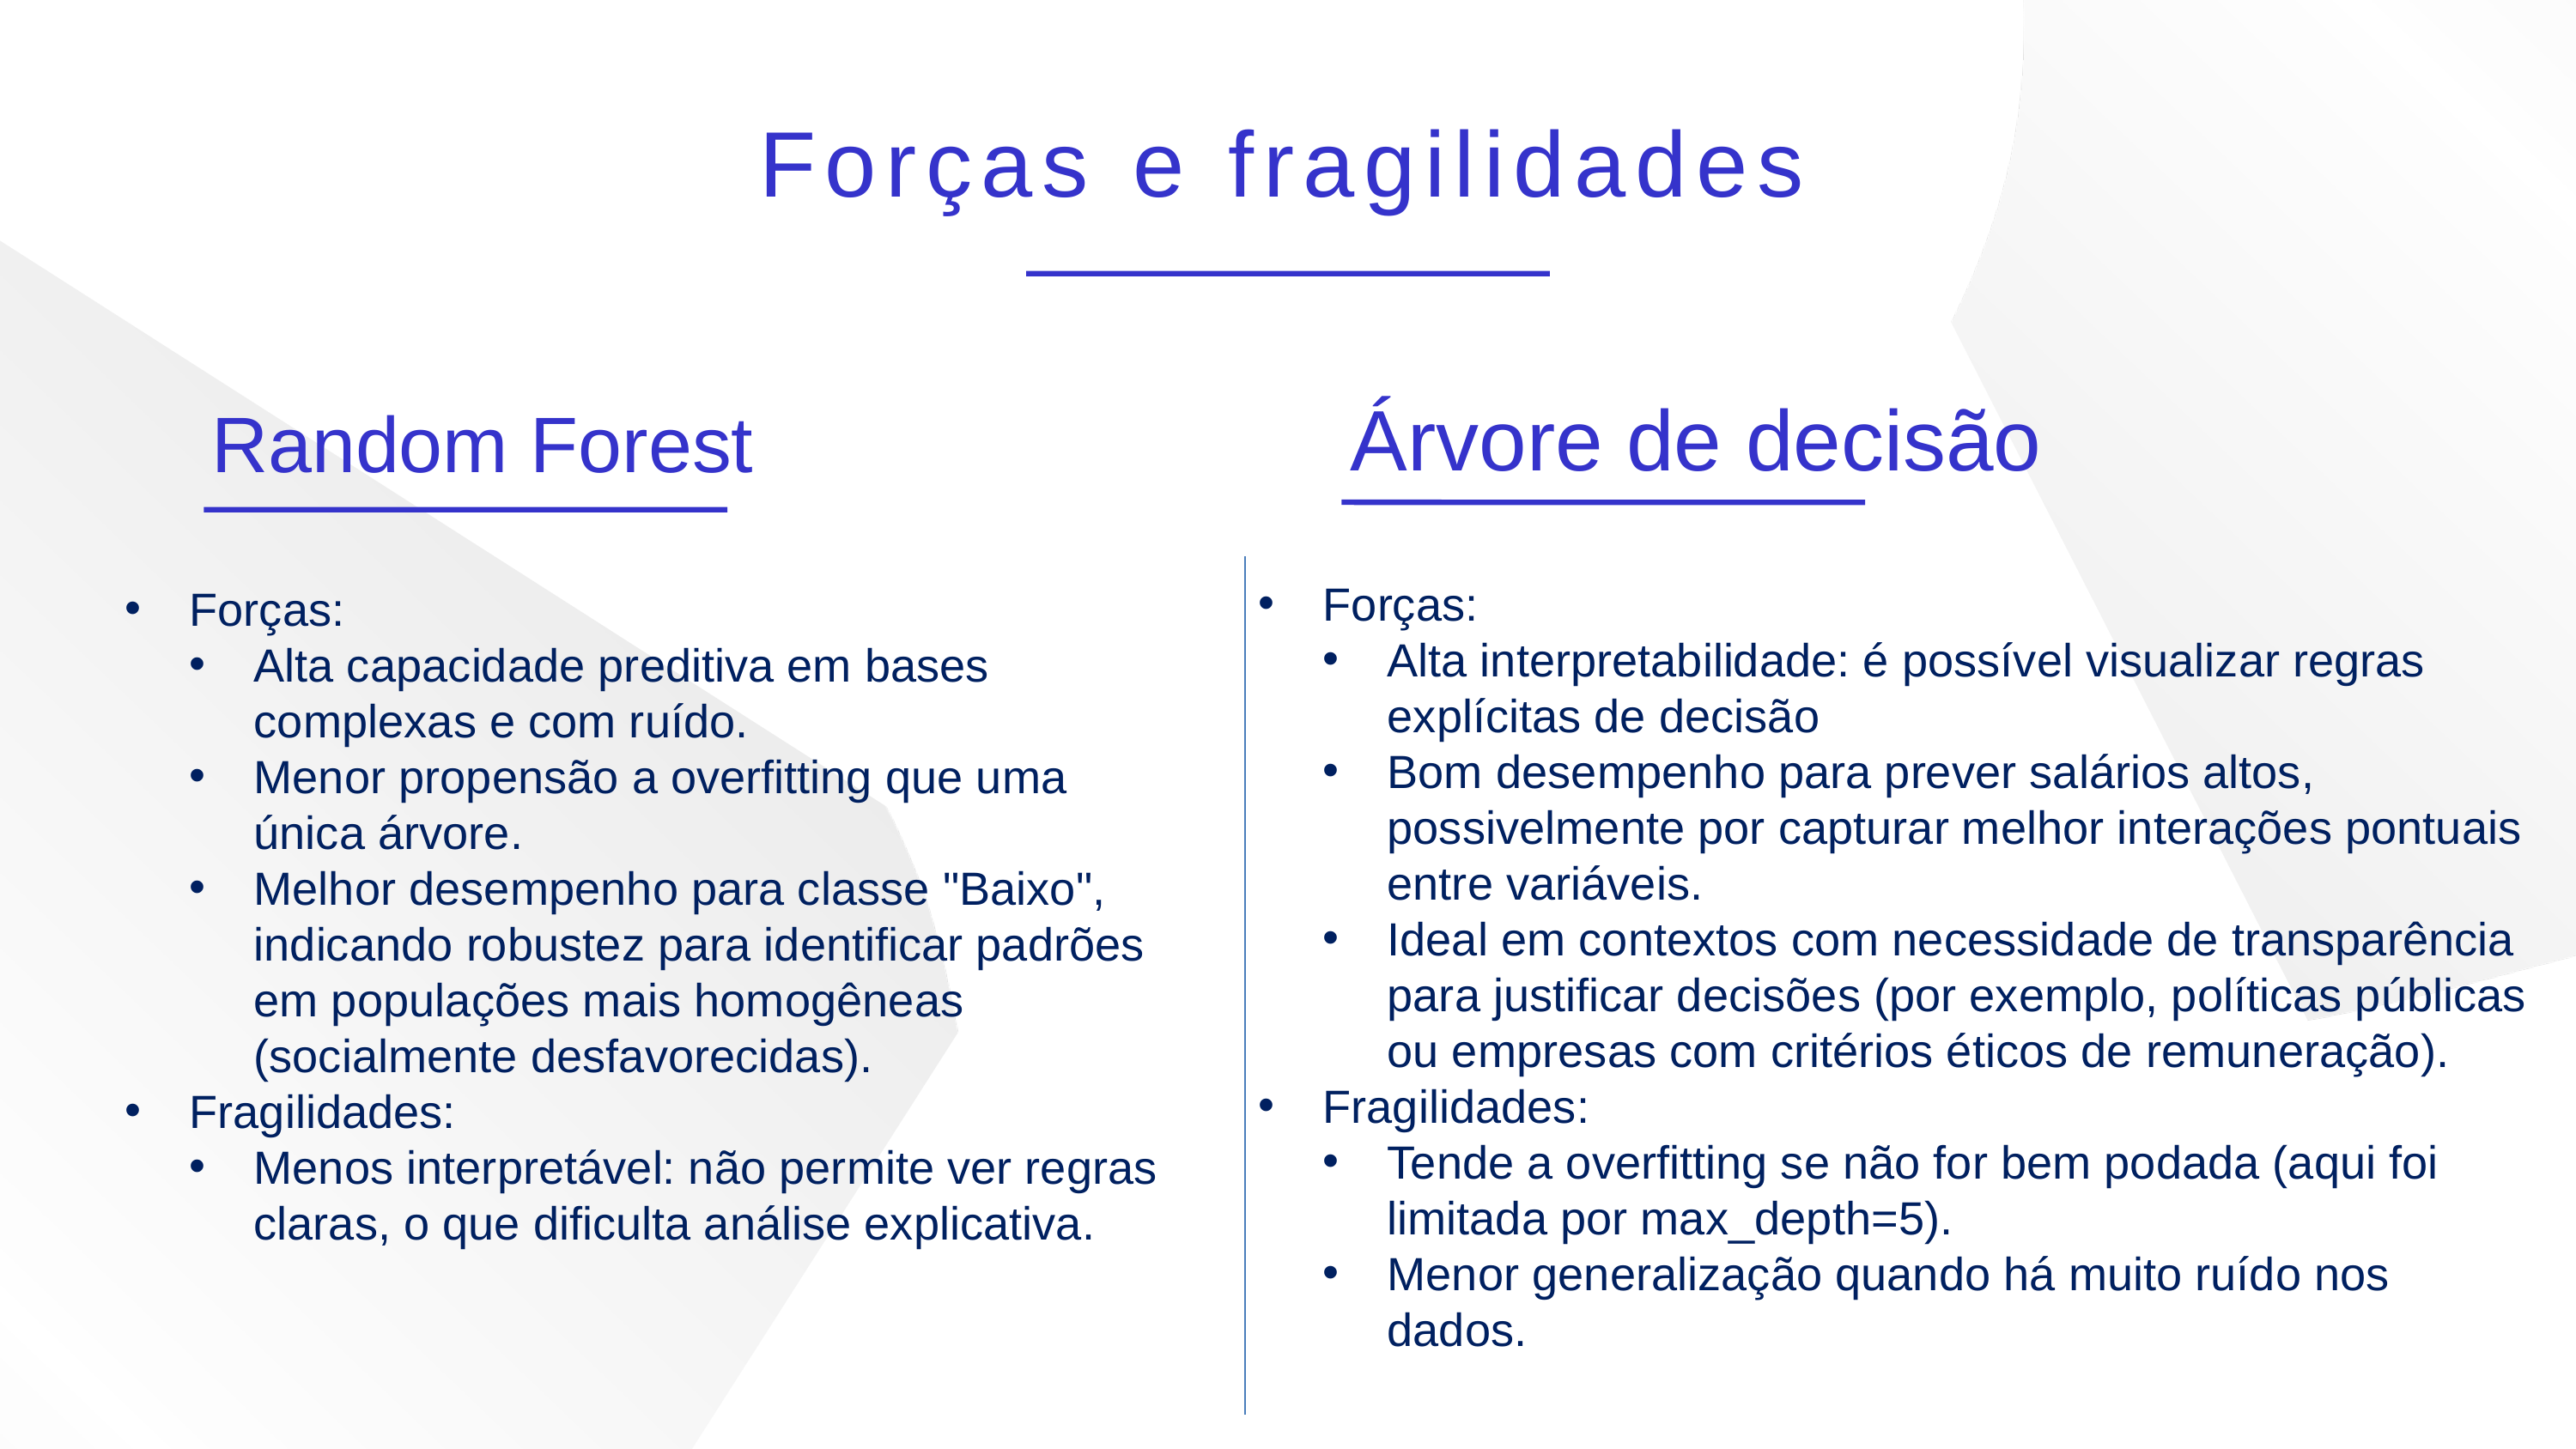

Forças e fragilidades

Árvore de decisão
Random Forest

Forças:
Alta interpretabilidade: é possível visualizar regras explícitas de decisão
Bom desempenho para prever salários altos, possivelmente por capturar melhor interações pontuais entre variáveis.
Ideal em contextos com necessidade de transparência para justificar decisões (por exemplo, políticas públicas ou empresas com critérios éticos de remuneração).
Fragilidades:
Tende a overfitting se não for bem podada (aqui foi limitada por max_depth=5).
Menor generalização quando há muito ruído nos dados.
Forças:
Alta capacidade preditiva em bases complexas e com ruído.
Menor propensão a overfitting que uma única árvore.
Melhor desempenho para classe "Baixo", indicando robustez para identificar padrões em populações mais homogêneas (socialmente desfavorecidas).
Fragilidades:
Menos interpretável: não permite ver regras claras, o que dificulta análise explicativa.